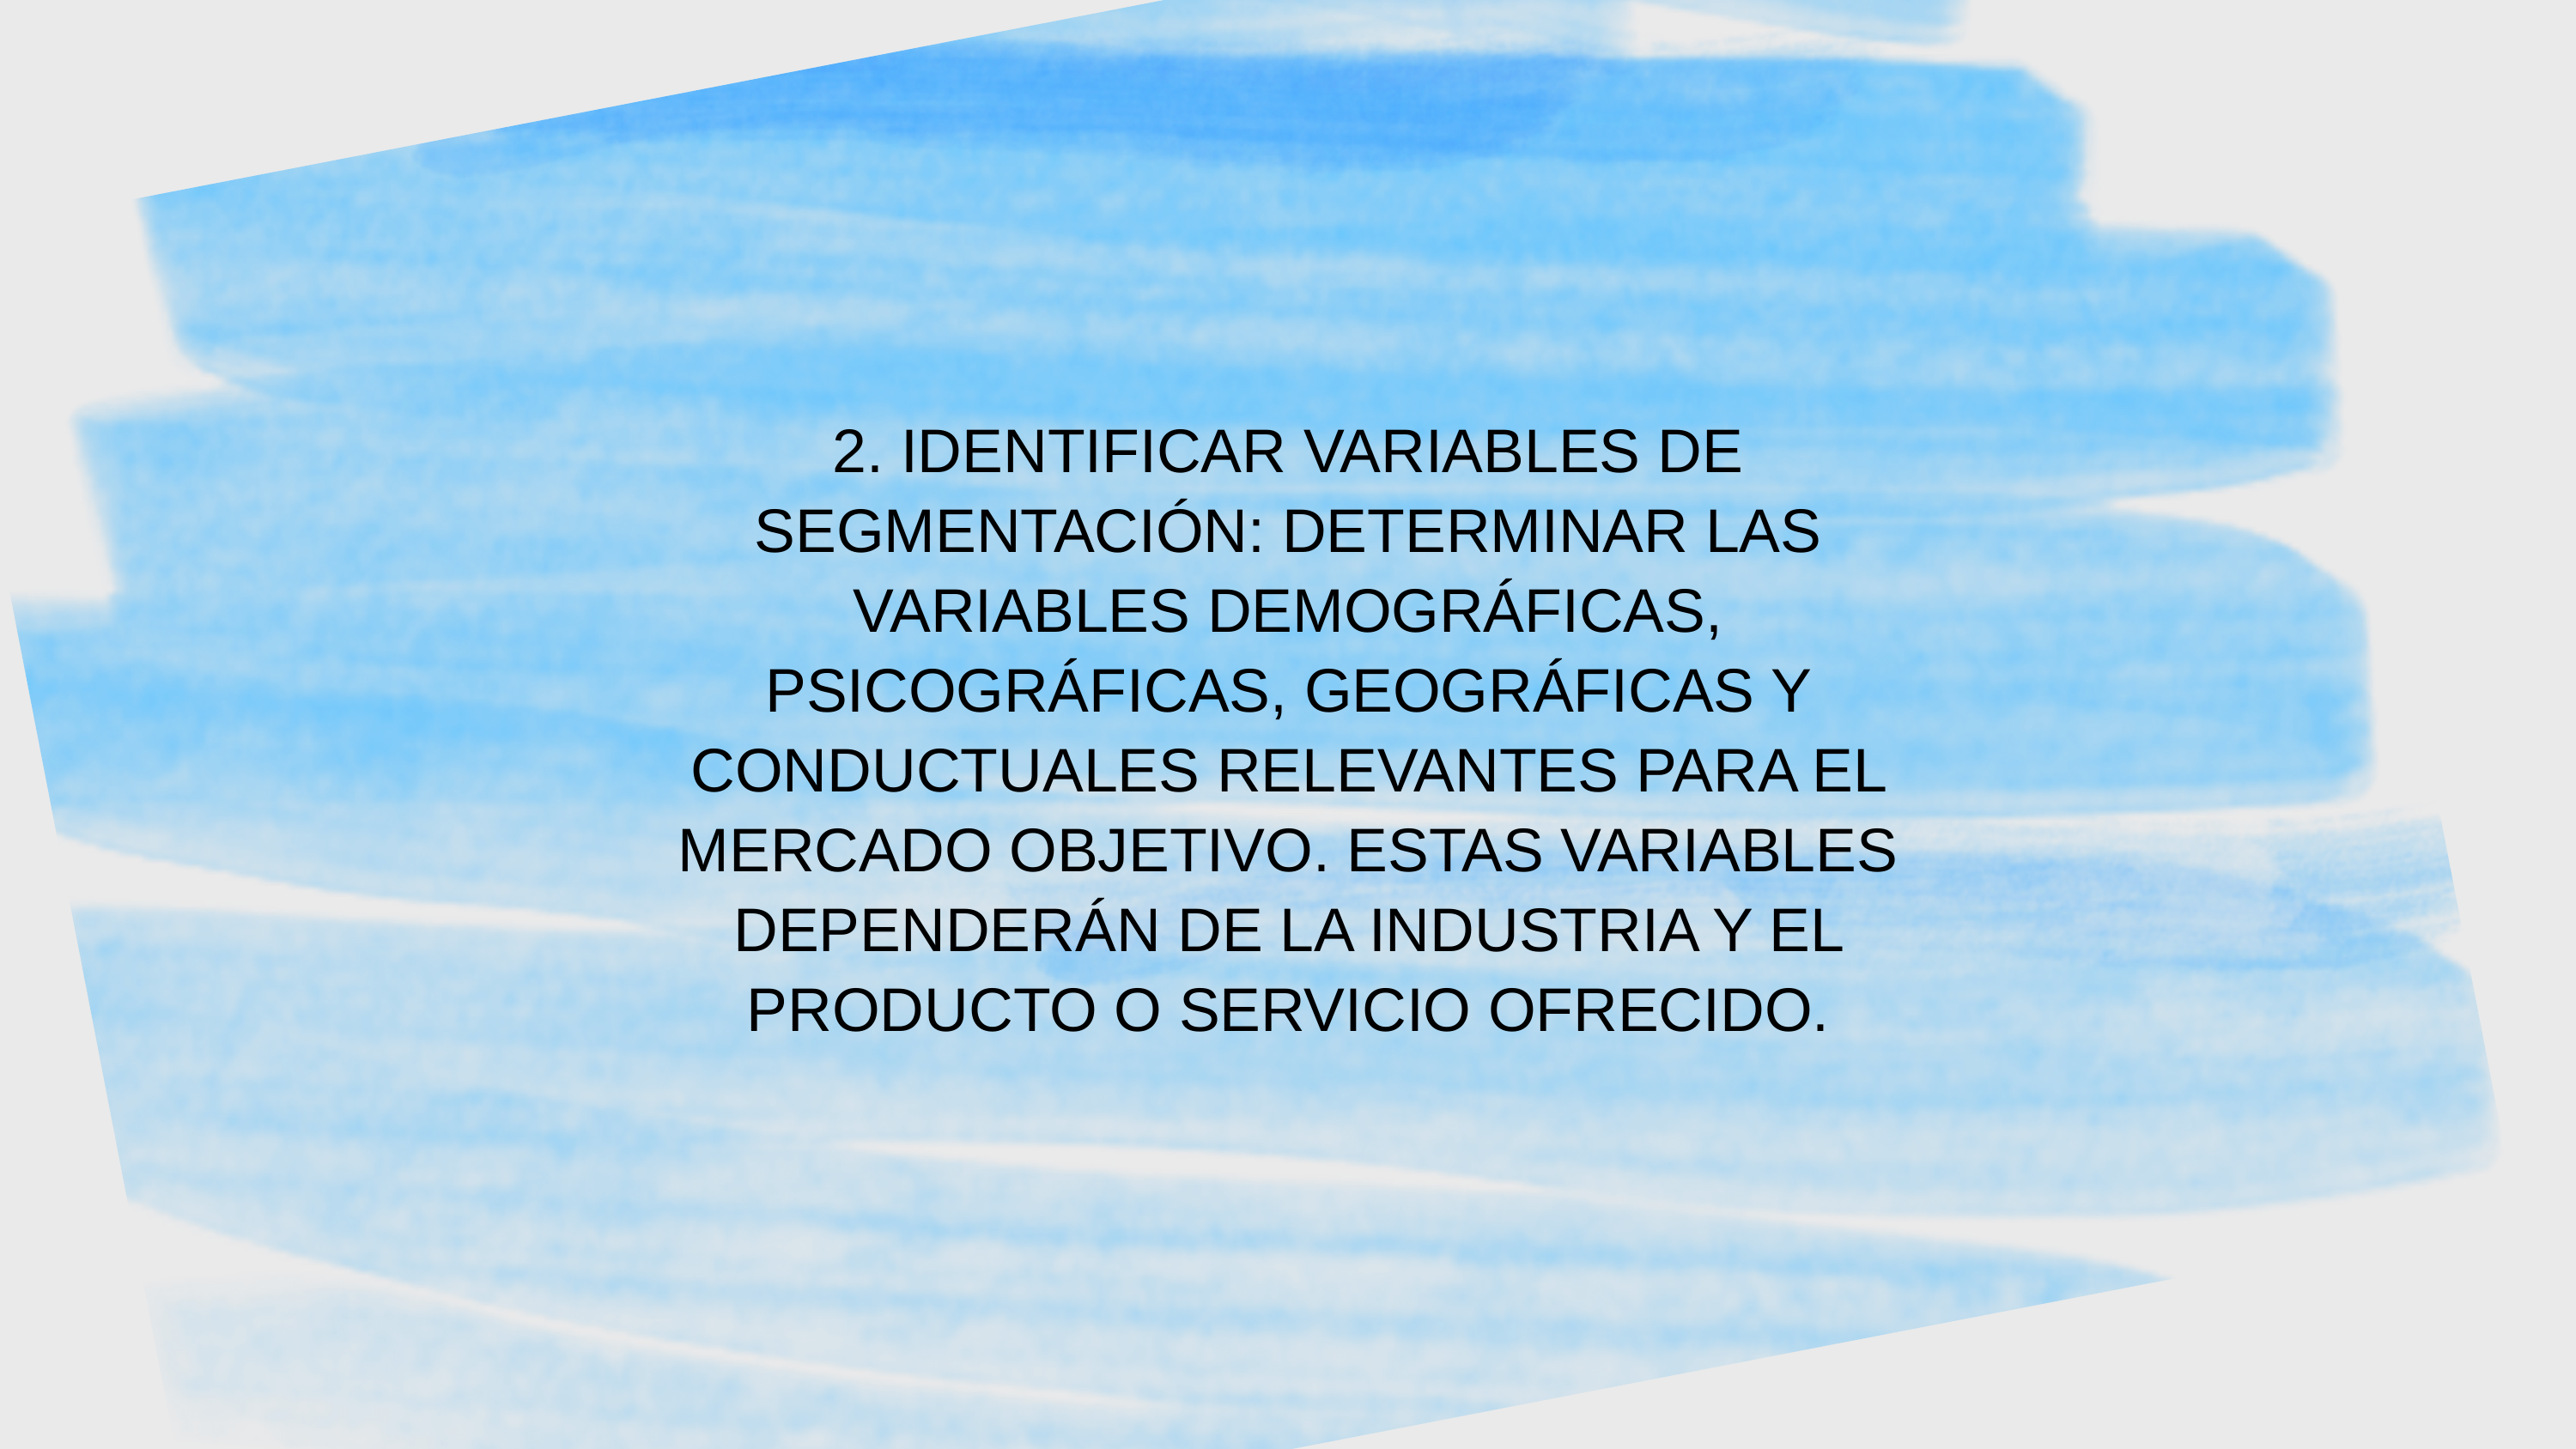

2. IDENTIFICAR VARIABLES DE SEGMENTACIÓN: DETERMINAR LAS VARIABLES DEMOGRÁFICAS, PSICOGRÁFICAS, GEOGRÁFICAS Y CONDUCTUALES RELEVANTES PARA EL MERCADO OBJETIVO. ESTAS VARIABLES DEPENDERÁN DE LA INDUSTRIA Y EL PRODUCTO O SERVICIO OFRECIDO.